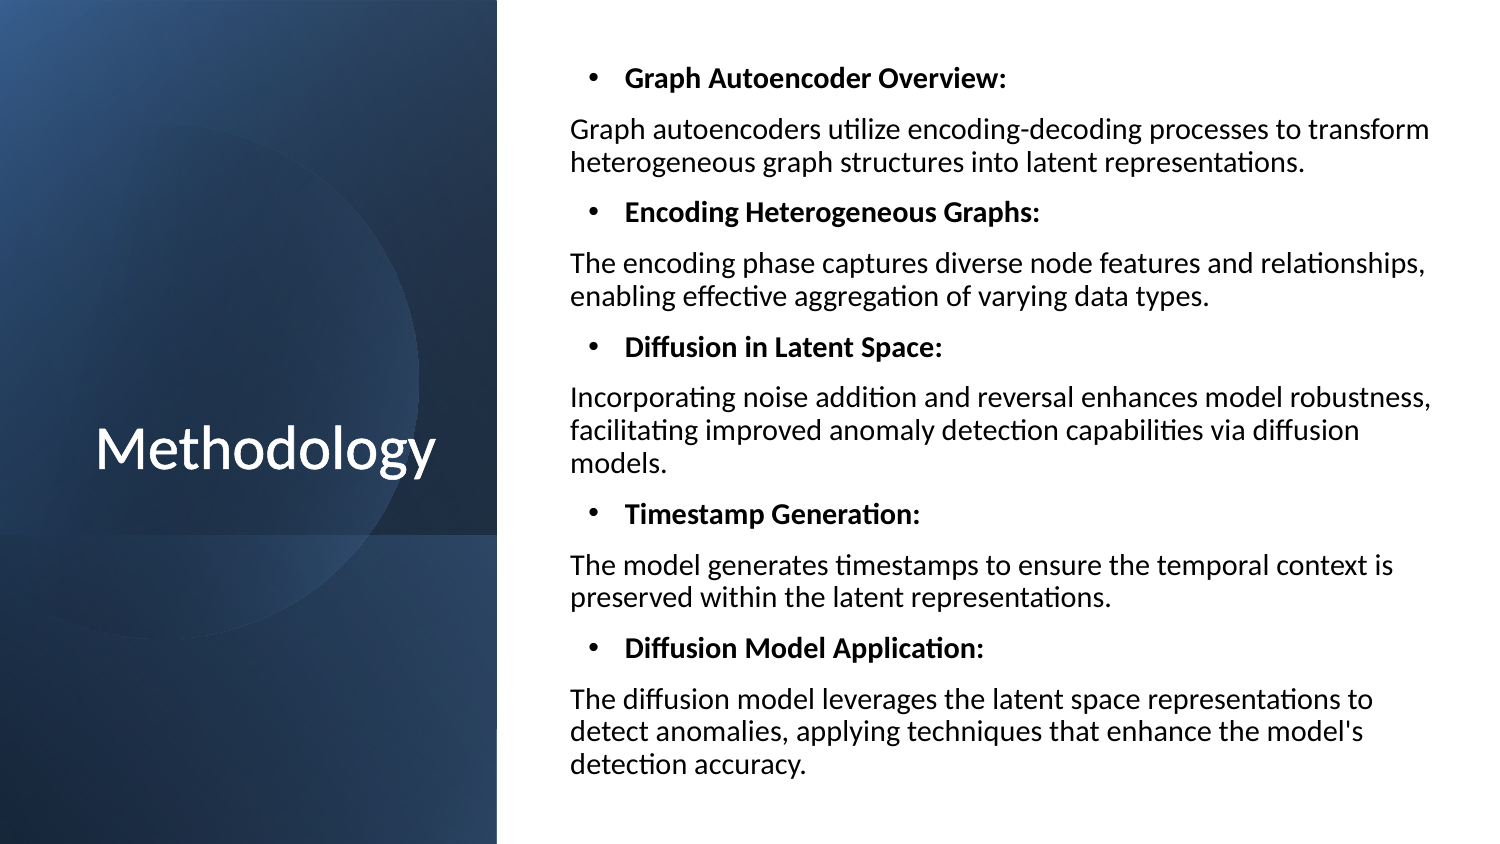

Graph Autoencoder Overview:
Graph autoencoders utilize encoding-decoding processes to transform heterogeneous graph structures into latent representations.
Encoding Heterogeneous Graphs:
The encoding phase captures diverse node features and relationships, enabling effective aggregation of varying data types.
Diffusion in Latent Space:
Incorporating noise addition and reversal enhances model robustness, facilitating improved anomaly detection capabilities via diffusion models.
Timestamp Generation:
The model generates timestamps to ensure the temporal context is preserved within the latent representations.
Diffusion Model Application:
The diffusion model leverages the latent space representations to detect anomalies, applying techniques that enhance the model's detection accuracy.
# Methodology